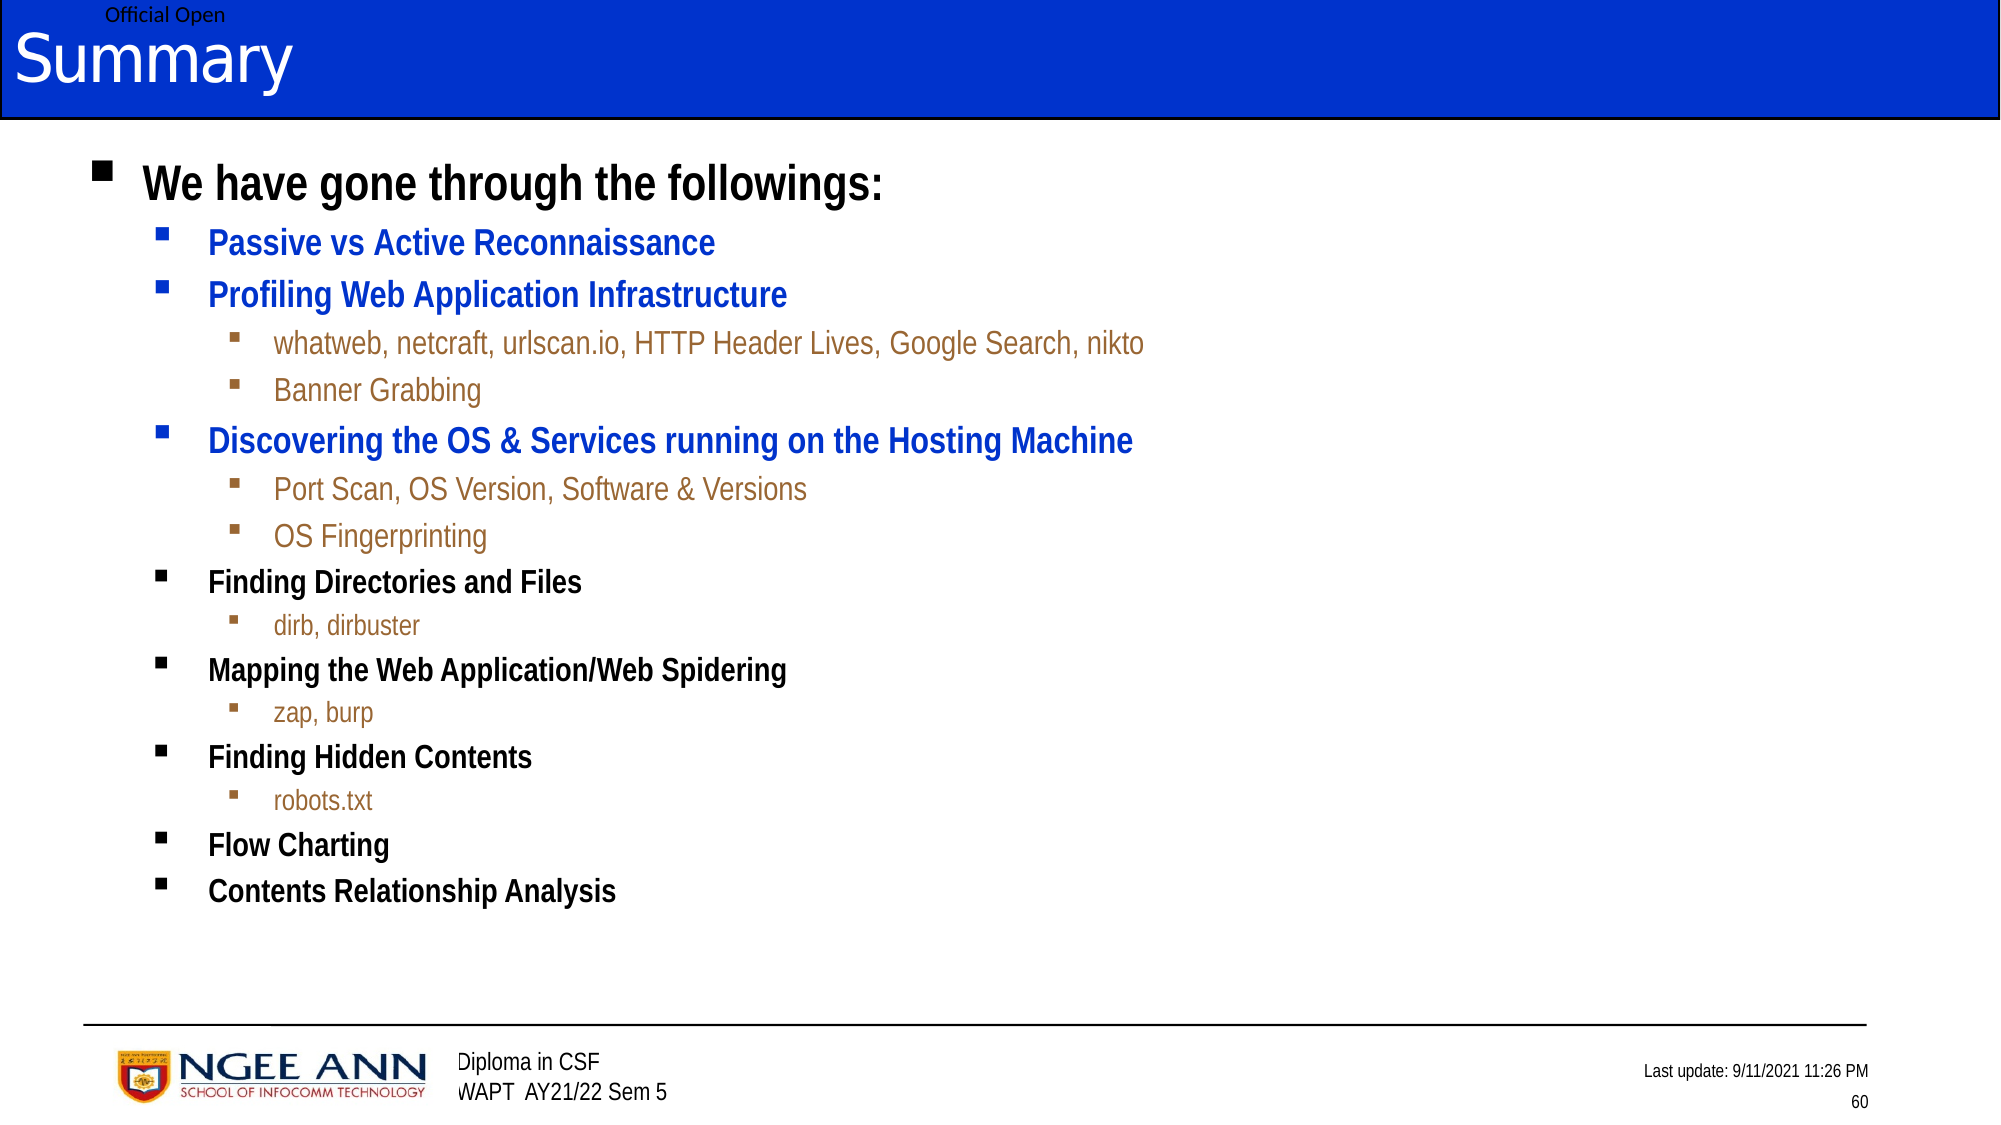

# Summary
We have gone through the followings:
Passive vs Active Reconnaissance
Profiling Web Application Infrastructure
whatweb, netcraft, urlscan.io, HTTP Header Lives, Google Search, nikto
Banner Grabbing
Discovering the OS & Services running on the Hosting Machine
Port Scan, OS Version, Software & Versions
OS Fingerprinting
Finding Directories and Files
dirb, dirbuster
Mapping the Web Application/Web Spidering
zap, burp
Finding Hidden Contents
robots.txt
Flow Charting
Contents Relationship Analysis